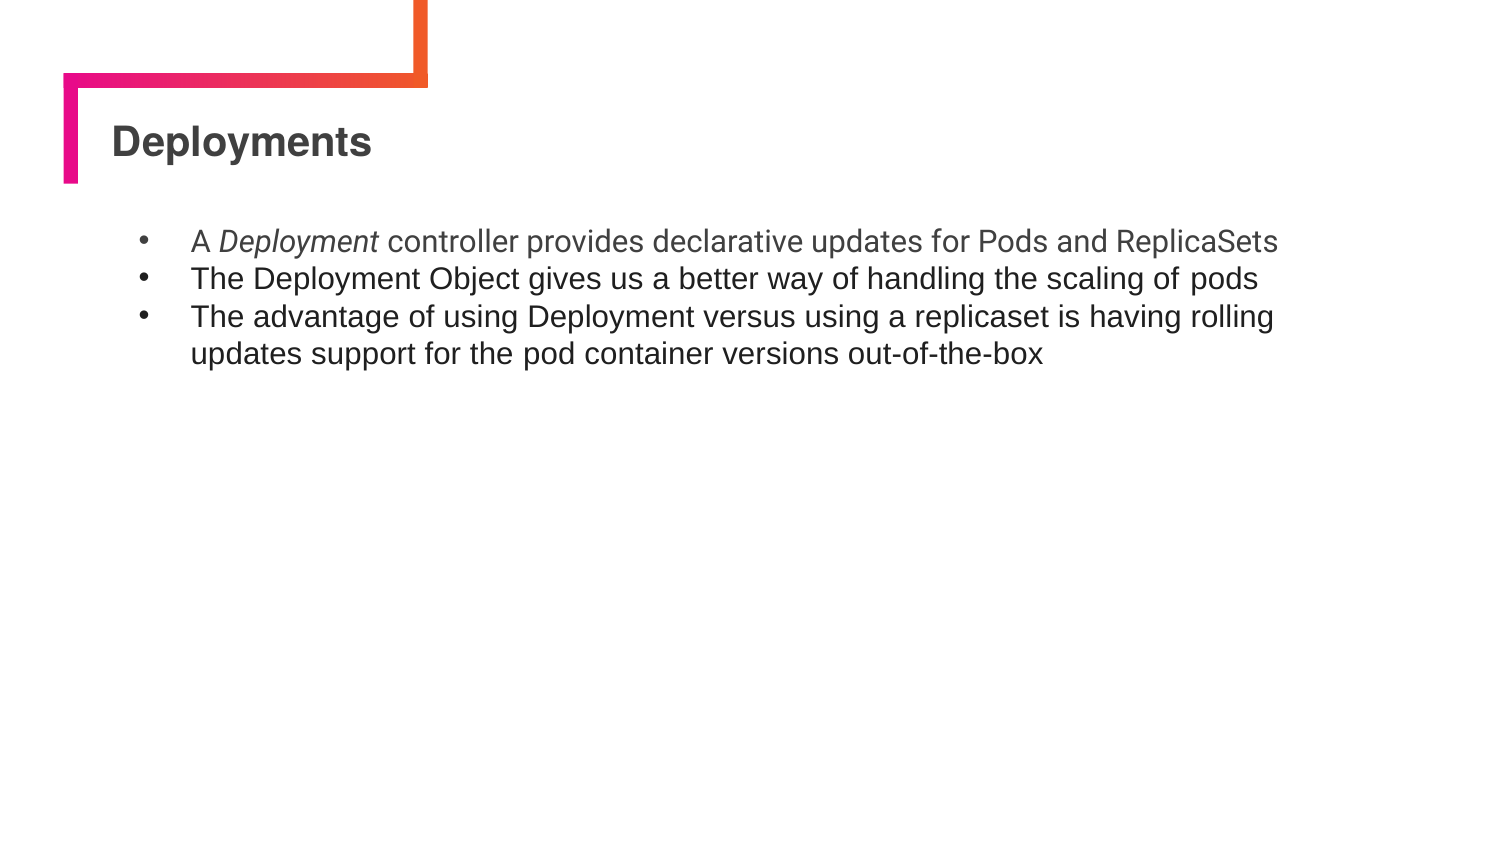

# Deployments
A Deployment controller provides declarative updates for Pods and ReplicaSets
The Deployment Object gives us a better way of handling the scaling of pods
The advantage of using Deployment versus using a replicaset is having rolling updates support for the pod container versions out-of-the-box

72